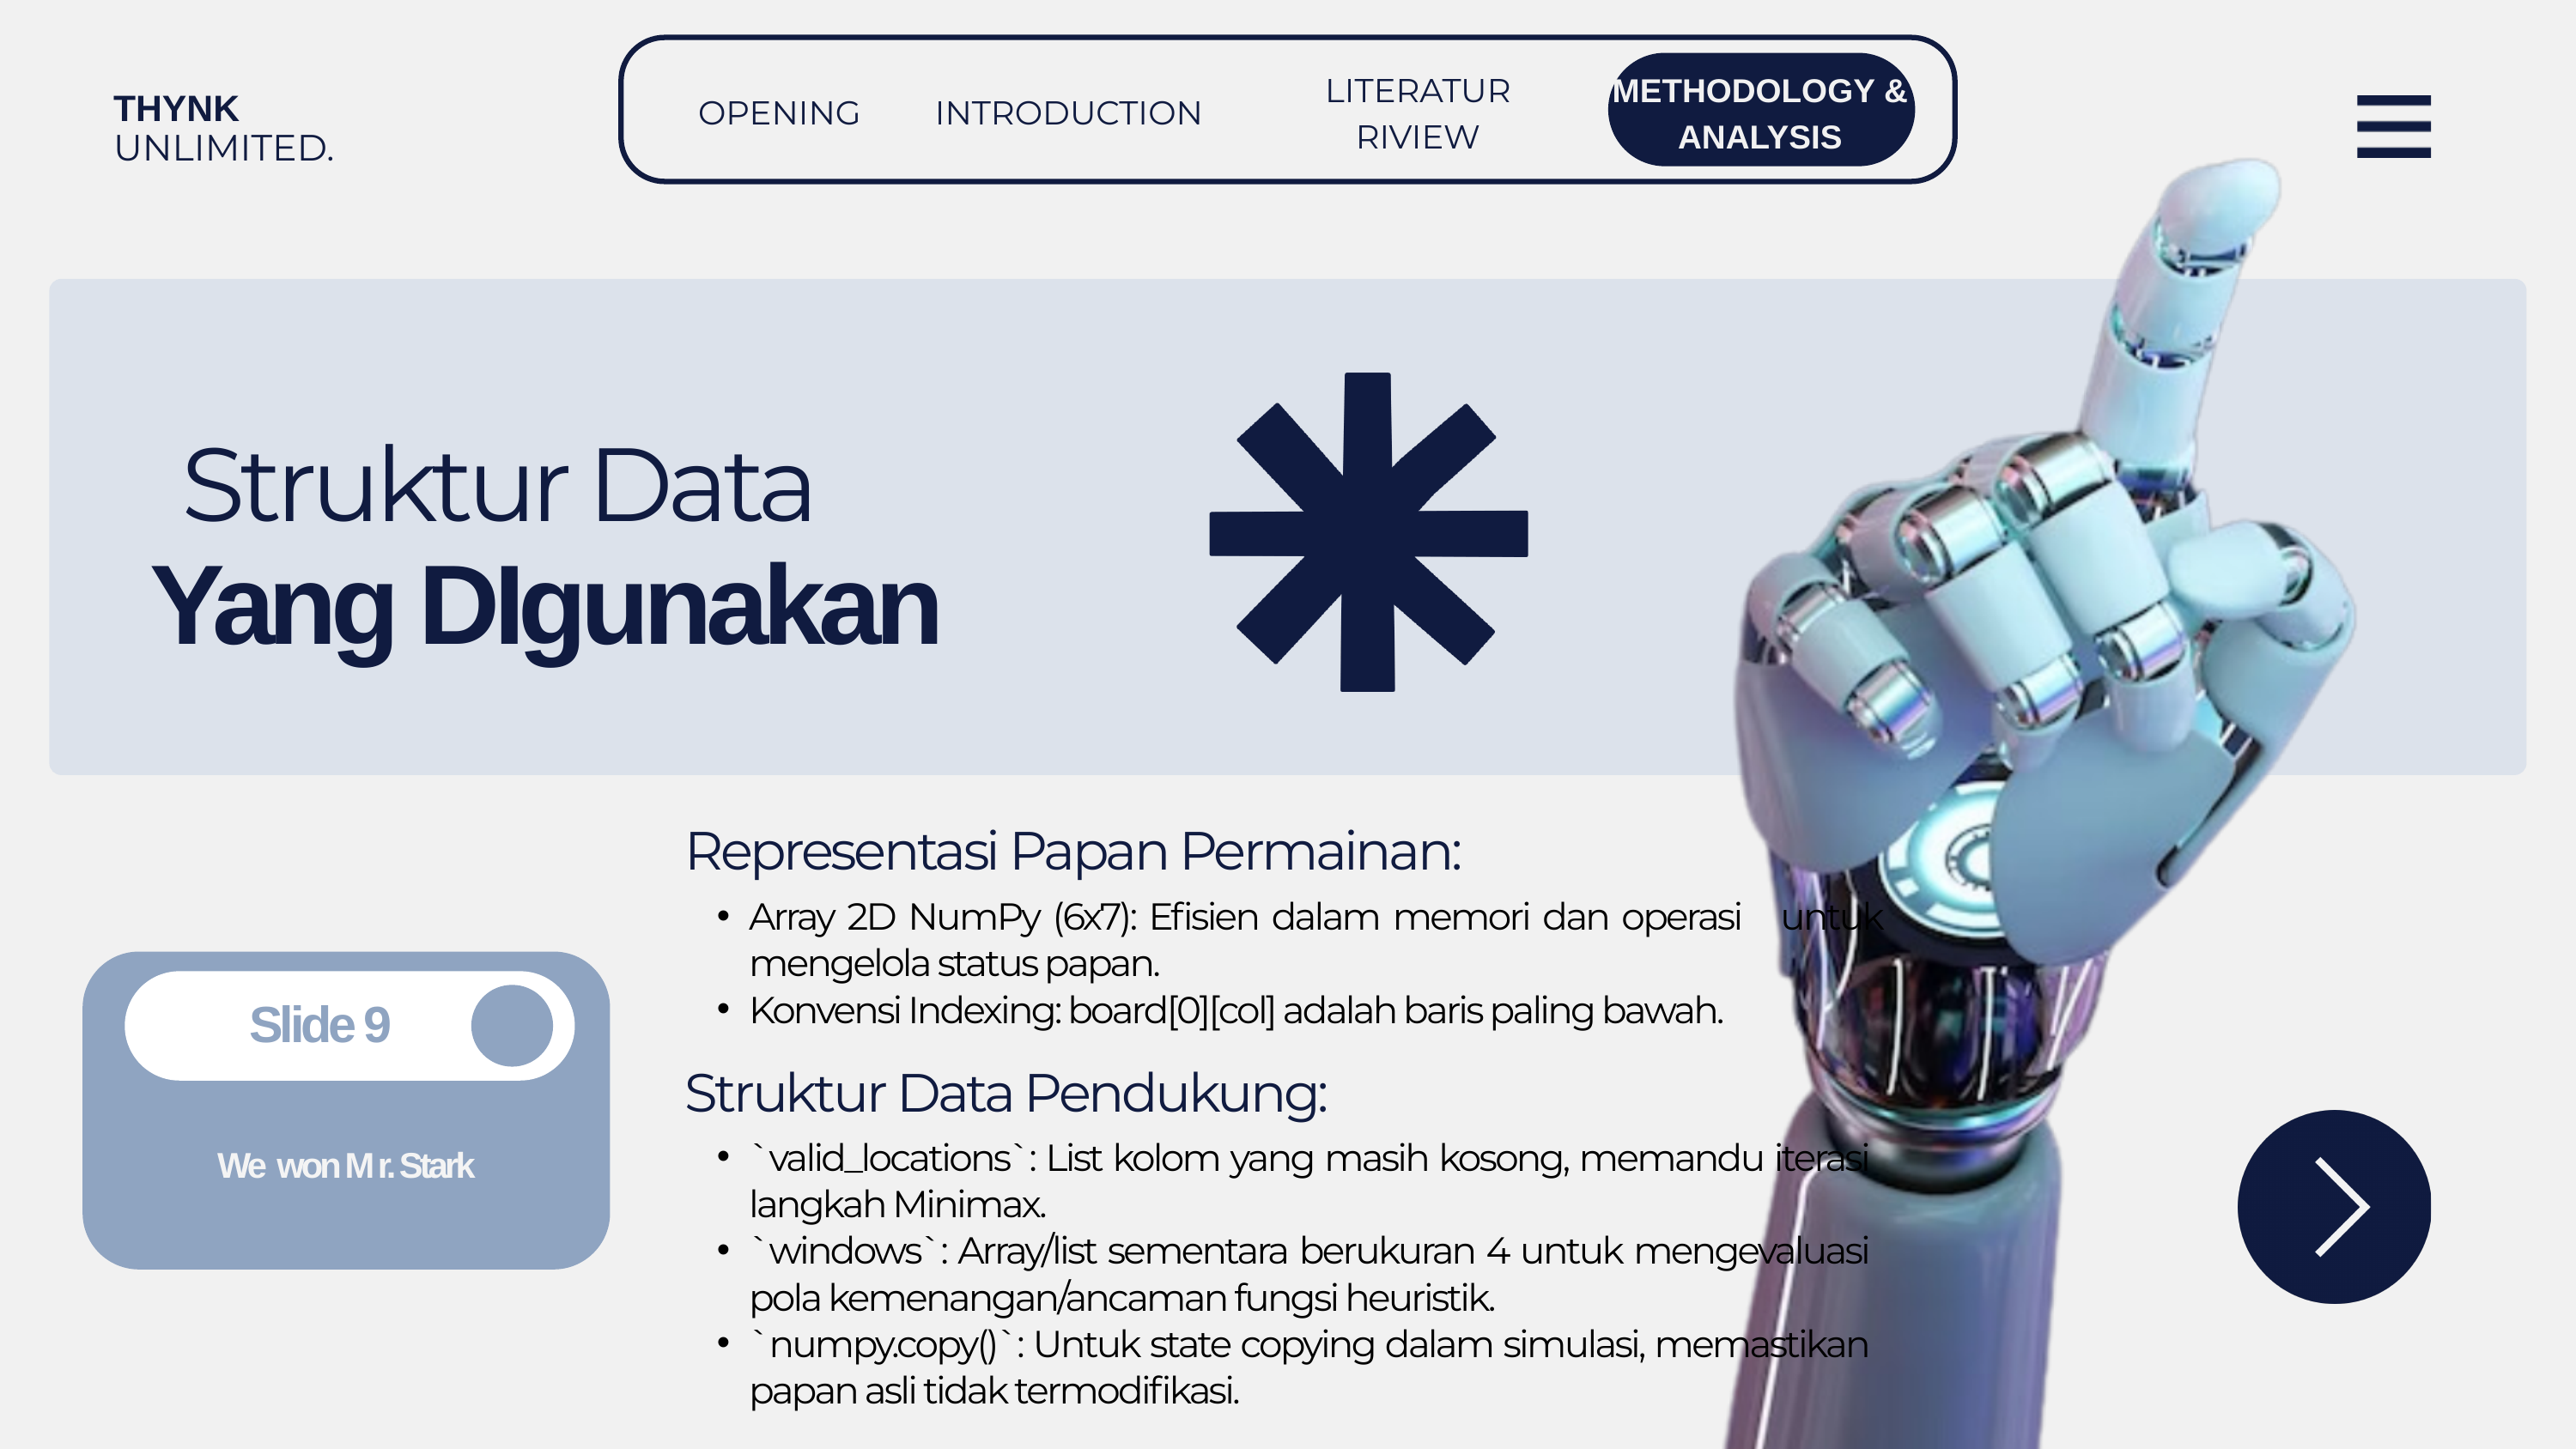

LITERATUR RIVIEW
METHODOLOGY & ANALYSIS
OPENING
INTRODUCTION
THYNK UNLIMITED.

Struktur Data
Yang DIgunakan
Representasi Papan Permainan:
Array 2D NumPy (6x7): Efisien dalam memori dan operasi   untuk mengelola status papan.
Konvensi Indexing: board[0][col] adalah baris paling bawah.

Slide 9
Struktur Data Pendukung:

`valid_locations`: List kolom yang masih kosong, memandu iterasi langkah Minimax.
`windows`: Array/list sementara berukuran 4 untuk mengevaluasi pola kemenangan/ancaman fungsi heuristik.
`numpy.copy()`: Untuk state copying dalam simulasi, memastikan papan asli tidak termodifikasi.
We  won M r. Stark